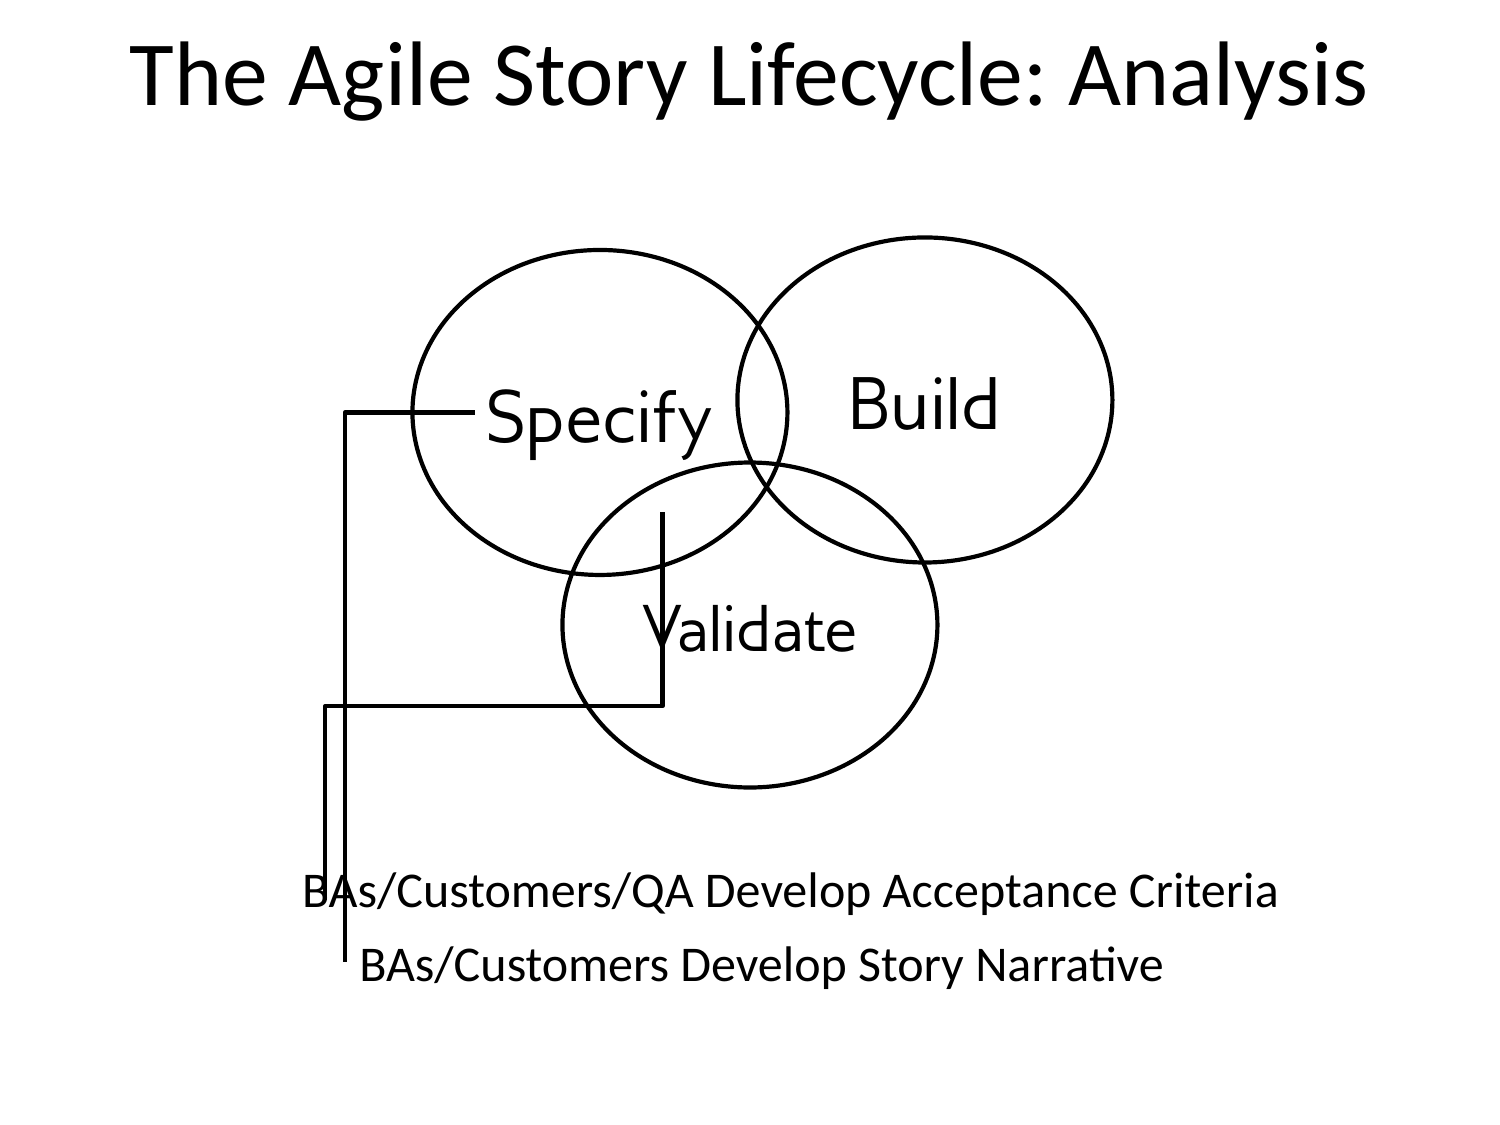

# The Agile Story Lifecycle: Analysis
Build
Specify
Validate

BAs/Customers/QA Develop Acceptance Criteria
BAs/Customers Develop Story Narrative